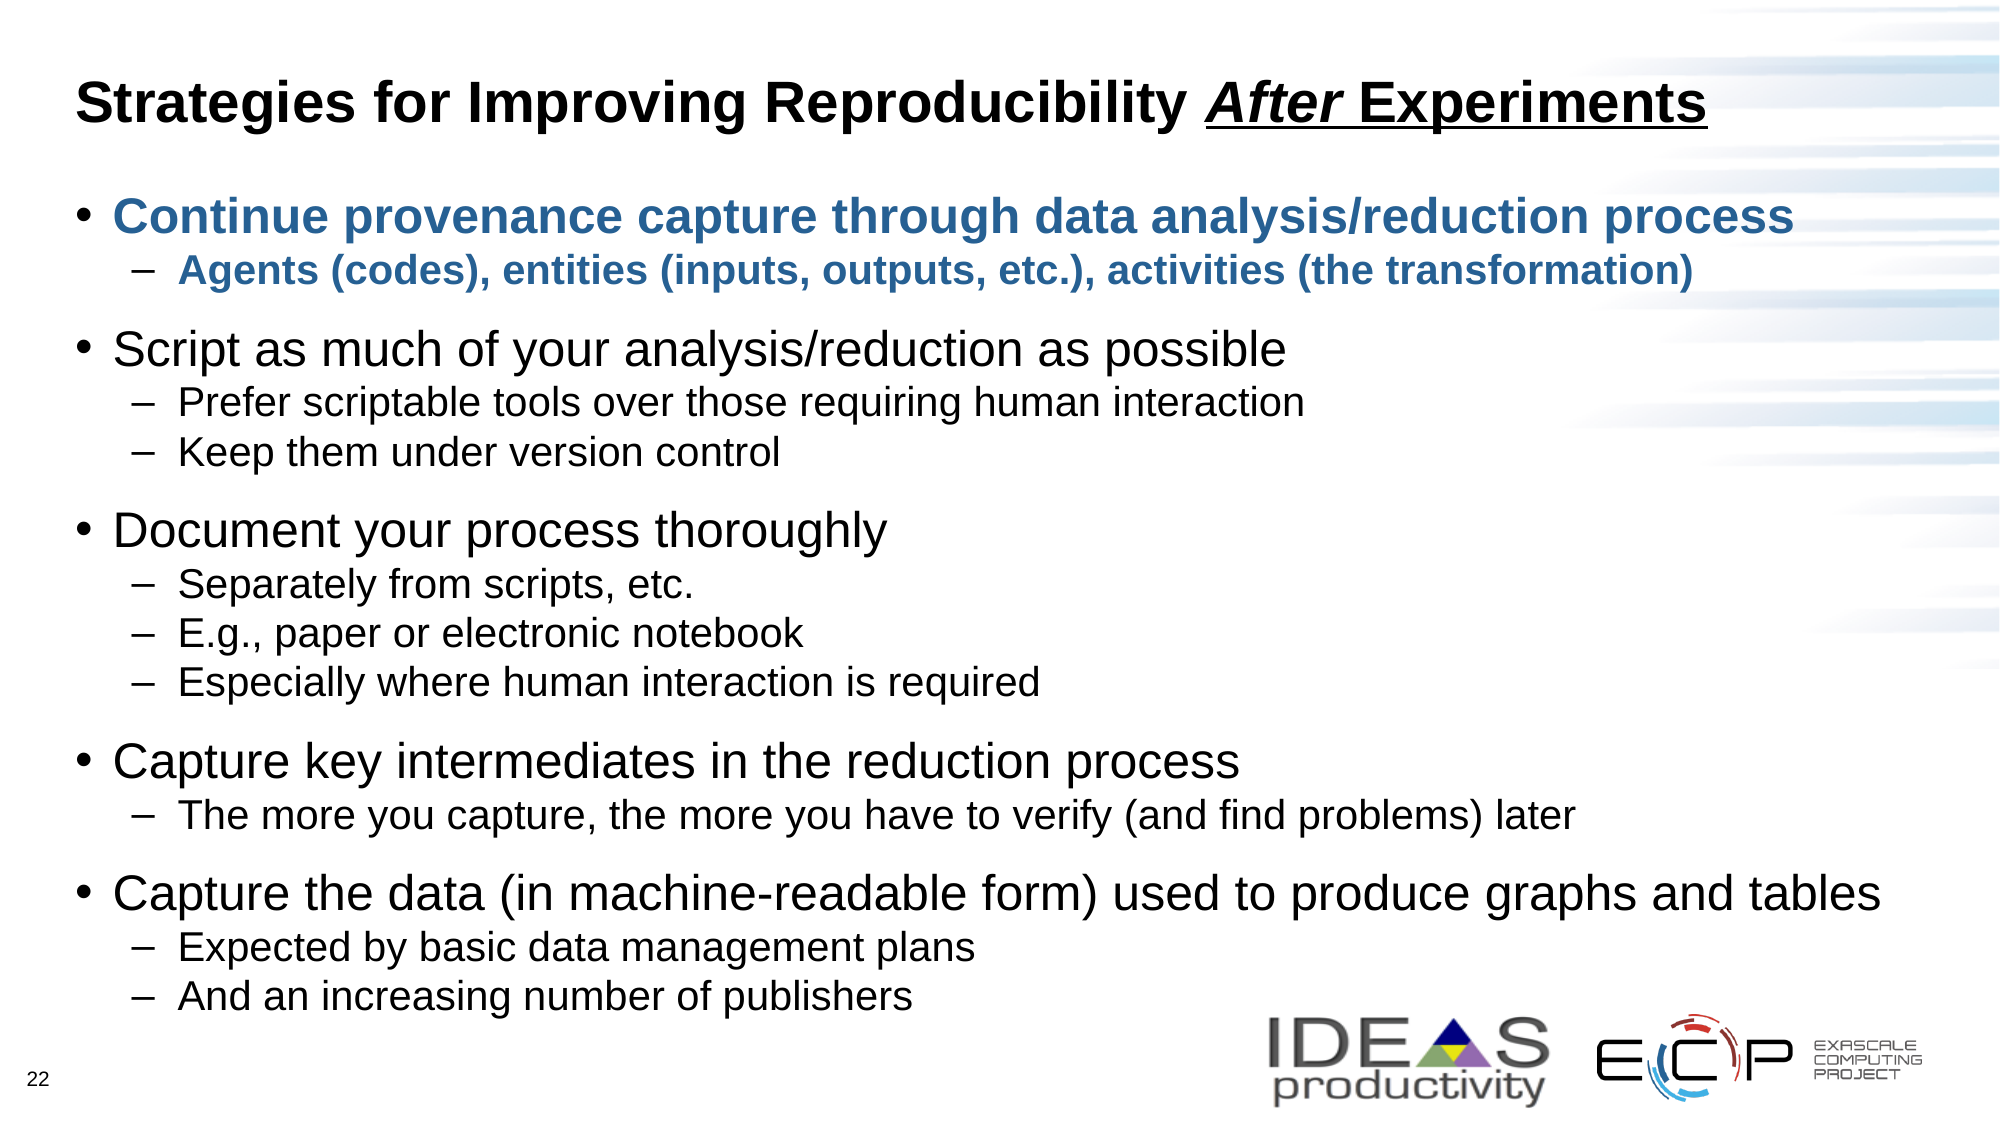

# Strategies for Improving Reproducibility After Experiments
Continue provenance capture through data analysis/reduction process
Agents (codes), entities (inputs, outputs, etc.), activities (the transformation)
Script as much of your analysis/reduction as possible
Prefer scriptable tools over those requiring human interaction
Keep them under version control
Document your process thoroughly
Separately from scripts, etc.
E.g., paper or electronic notebook
Especially where human interaction is required
Capture key intermediates in the reduction process
The more you capture, the more you have to verify (and find problems) later
Capture the data (in machine-readable form) used to produce graphs and tables
Expected by basic data management plans
And an increasing number of publishers